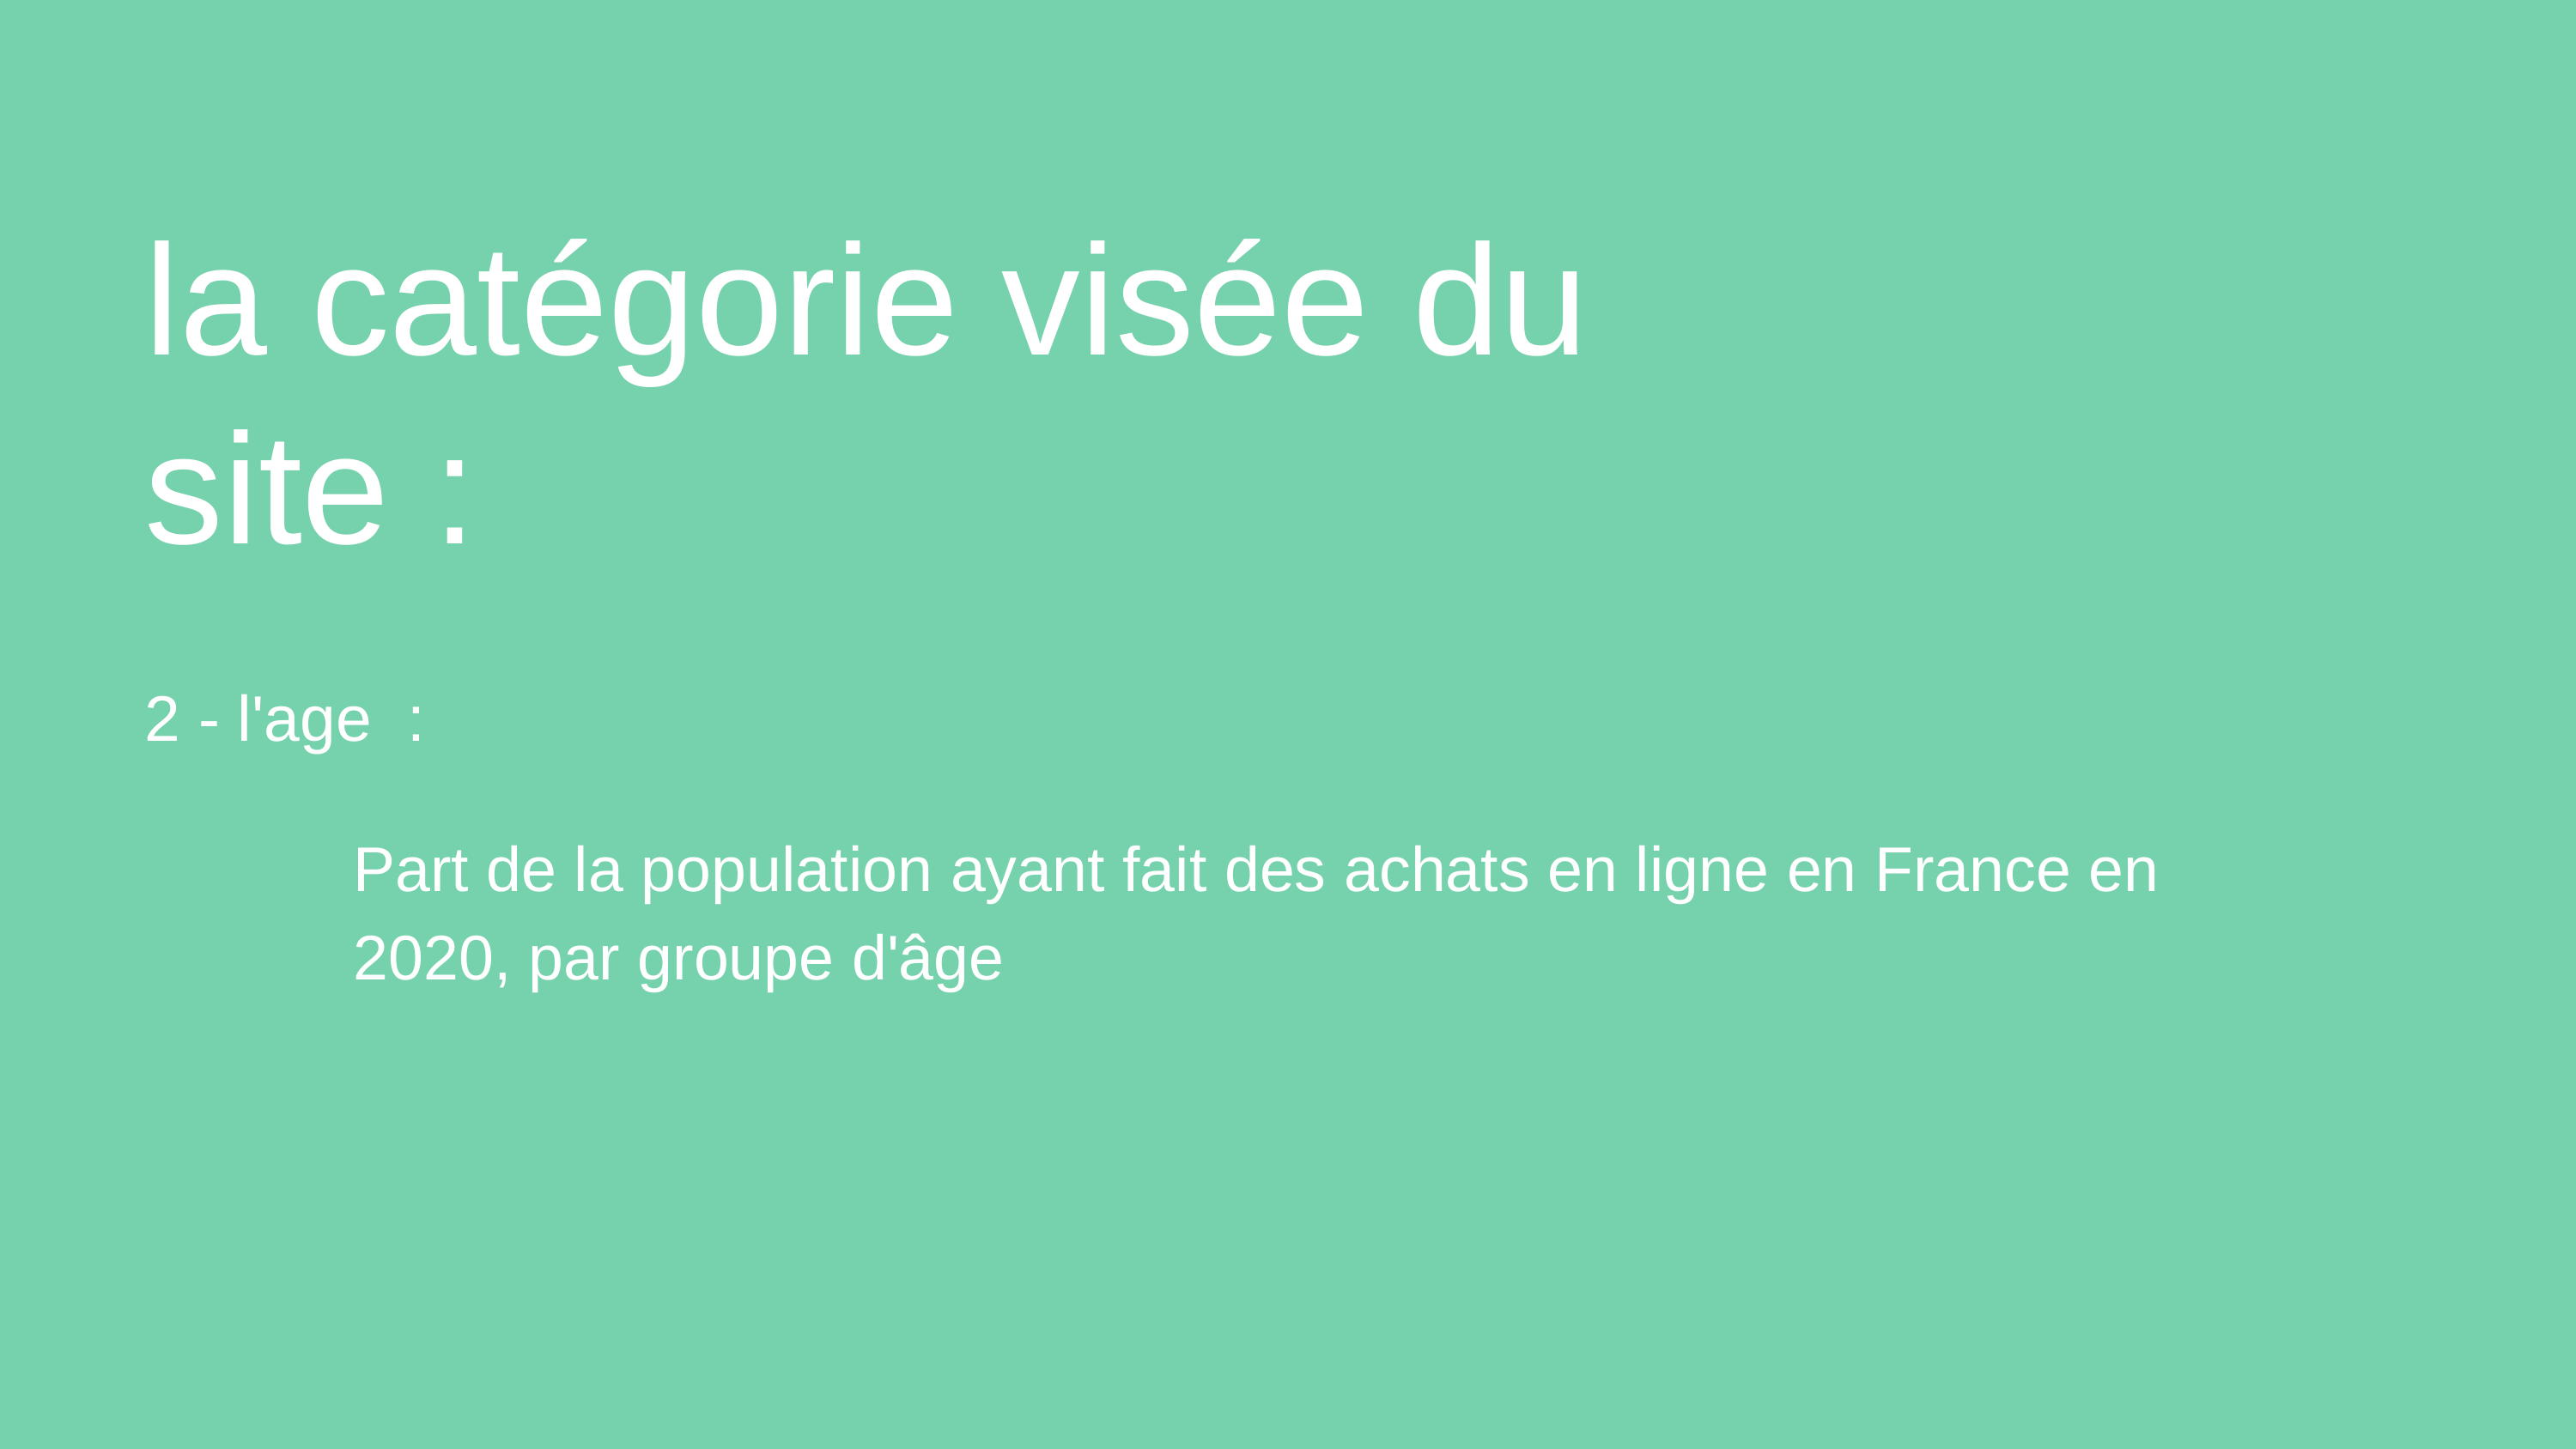

la catégorie visée du site :
2 - l'age  :
Part de la population ayant fait des achats en ligne en France en 2020, par groupe d'âge